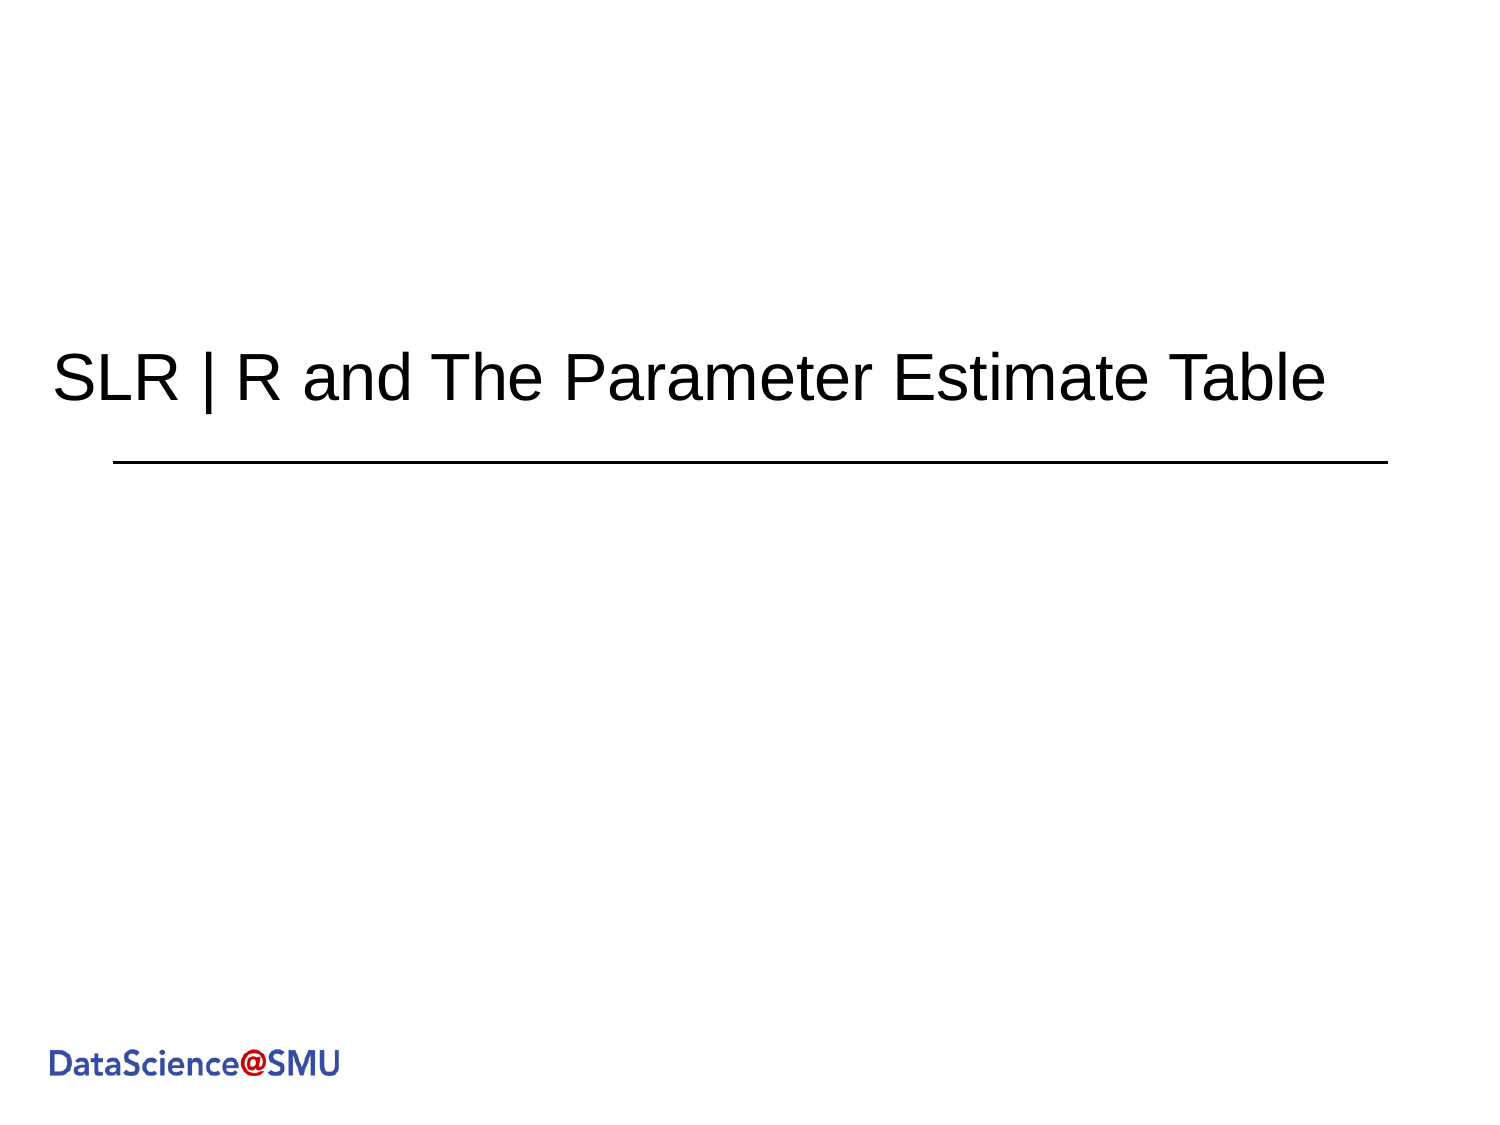

# SLR | R and The Parameter Estimate Table